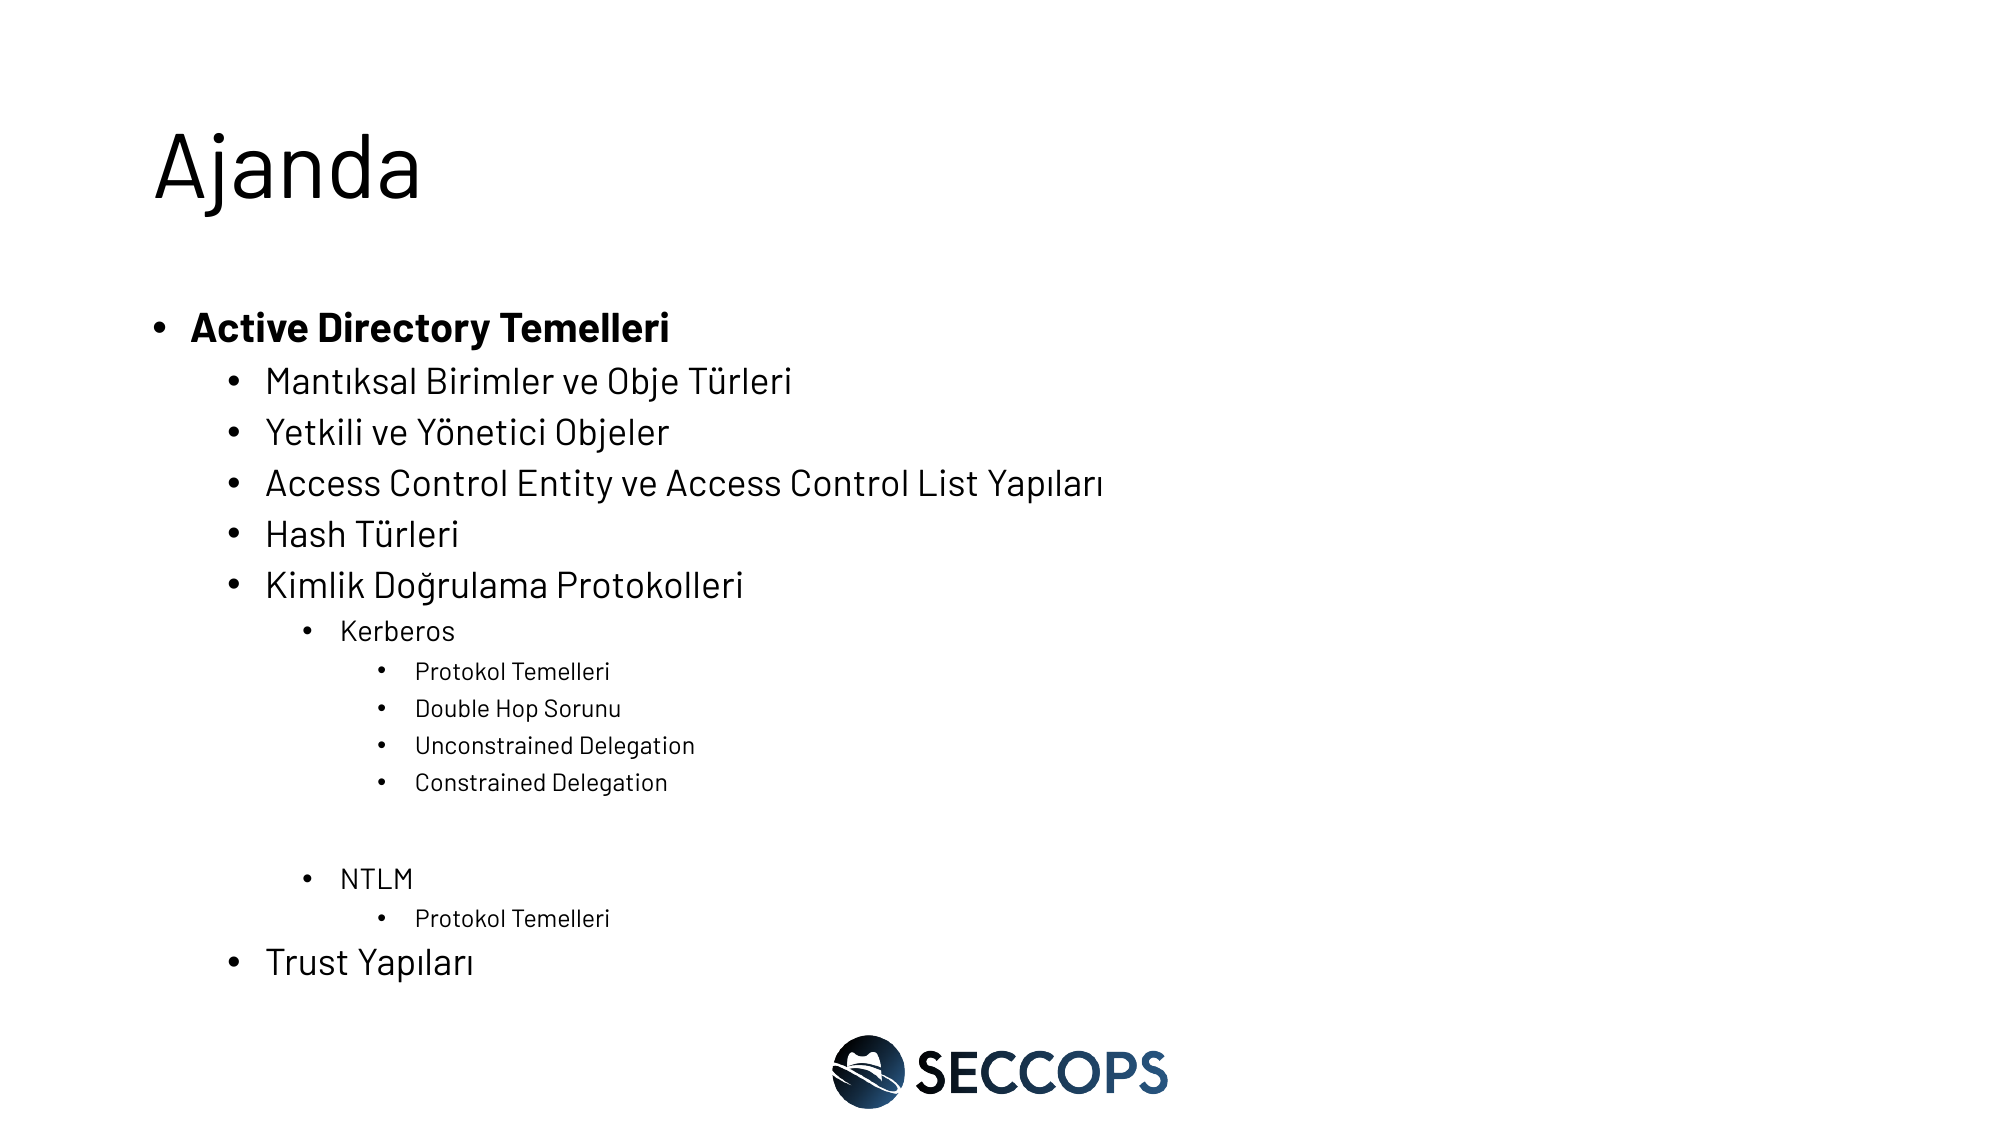

# Ajanda
Active Directory Temelleri
Mantıksal Birimler ve Obje Türleri
Yetkili ve Yönetici Objeler
Access Control Entity ve Access Control List Yapıları
Hash Türleri
Kimlik Doğrulama Protokolleri
Kerberos
Protokol Temelleri
Double Hop Sorunu
Unconstrained Delegation
Constrained Delegation

NTLM
Protokol Temelleri
Trust Yapıları